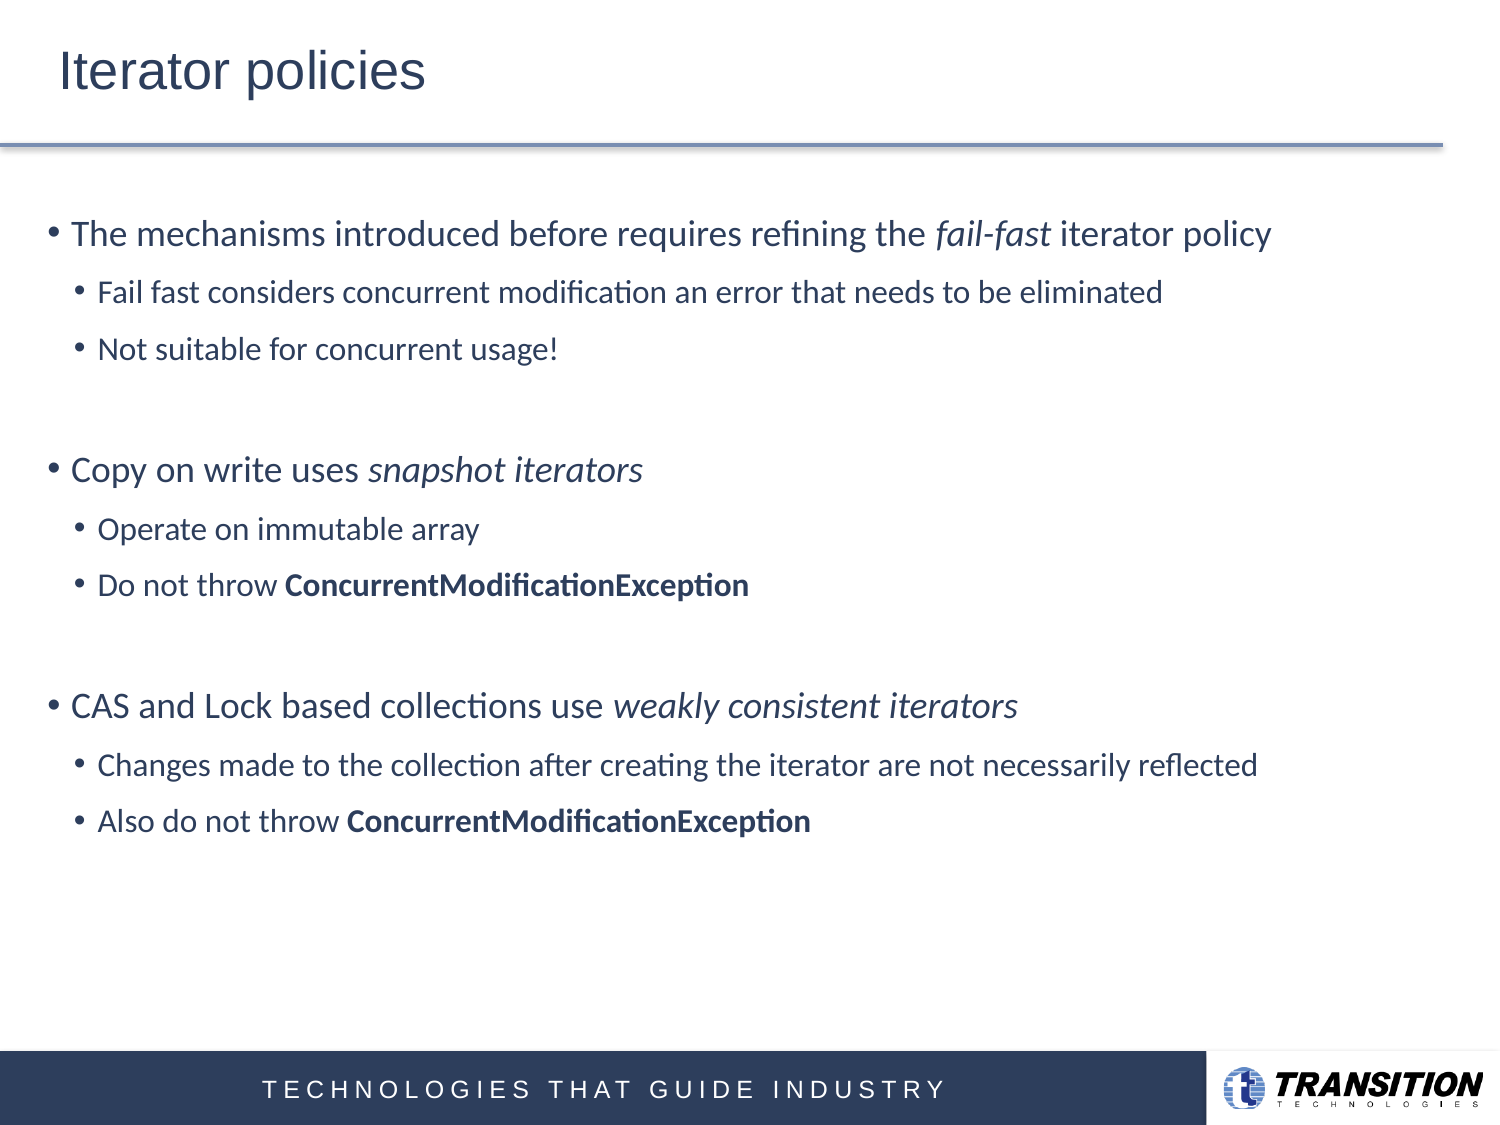

# Iterator policies
The mechanisms introduced before requires refining the fail-fast iterator policy
Fail fast considers concurrent modification an error that needs to be eliminated
Not suitable for concurrent usage!

Copy on write uses snapshot iterators
Operate on immutable array
Do not throw ConcurrentModificationException

CAS and Lock based collections use weakly consistent iterators
Changes made to the collection after creating the iterator are not necessarily reflected
Also do not throw ConcurrentModificationException